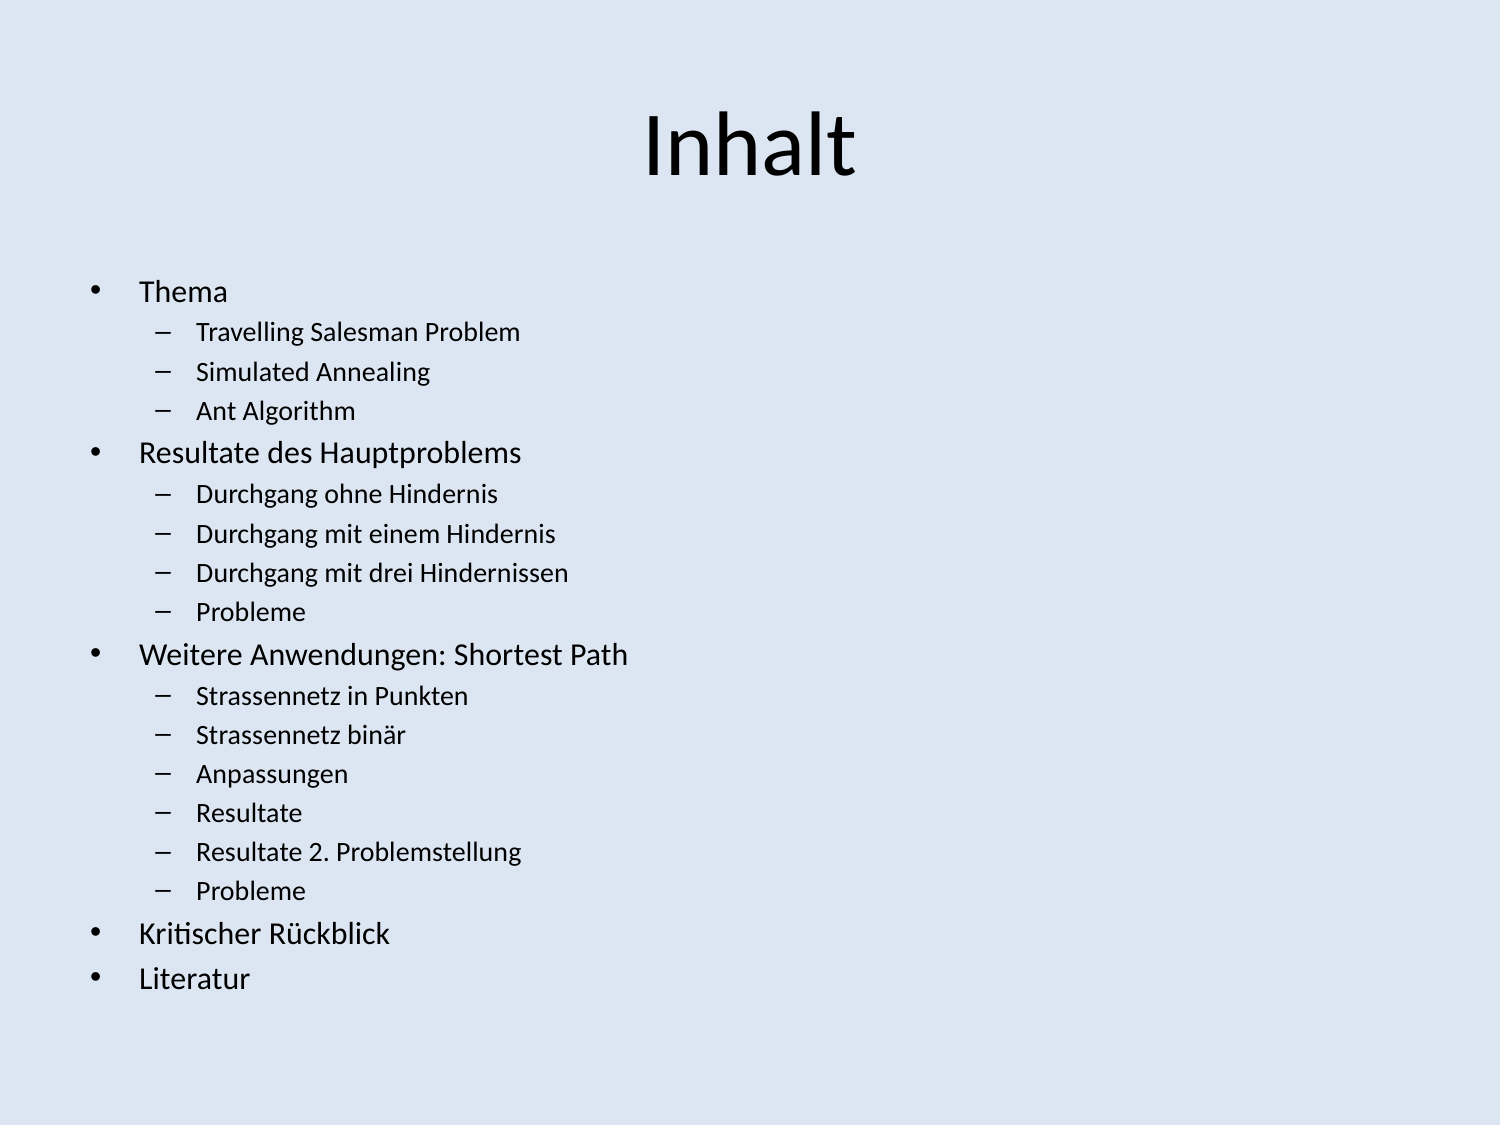

# Inhalt
Thema
Travelling Salesman Problem
Simulated Annealing
Ant Algorithm
Resultate des Hauptproblems
Durchgang ohne Hindernis
Durchgang mit einem Hindernis
Durchgang mit drei Hindernissen
Probleme
Weitere Anwendungen: Shortest Path
Strassennetz in Punkten
Strassennetz binär
Anpassungen
Resultate
Resultate 2. Problemstellung
Probleme
Kritischer Rückblick
Literatur